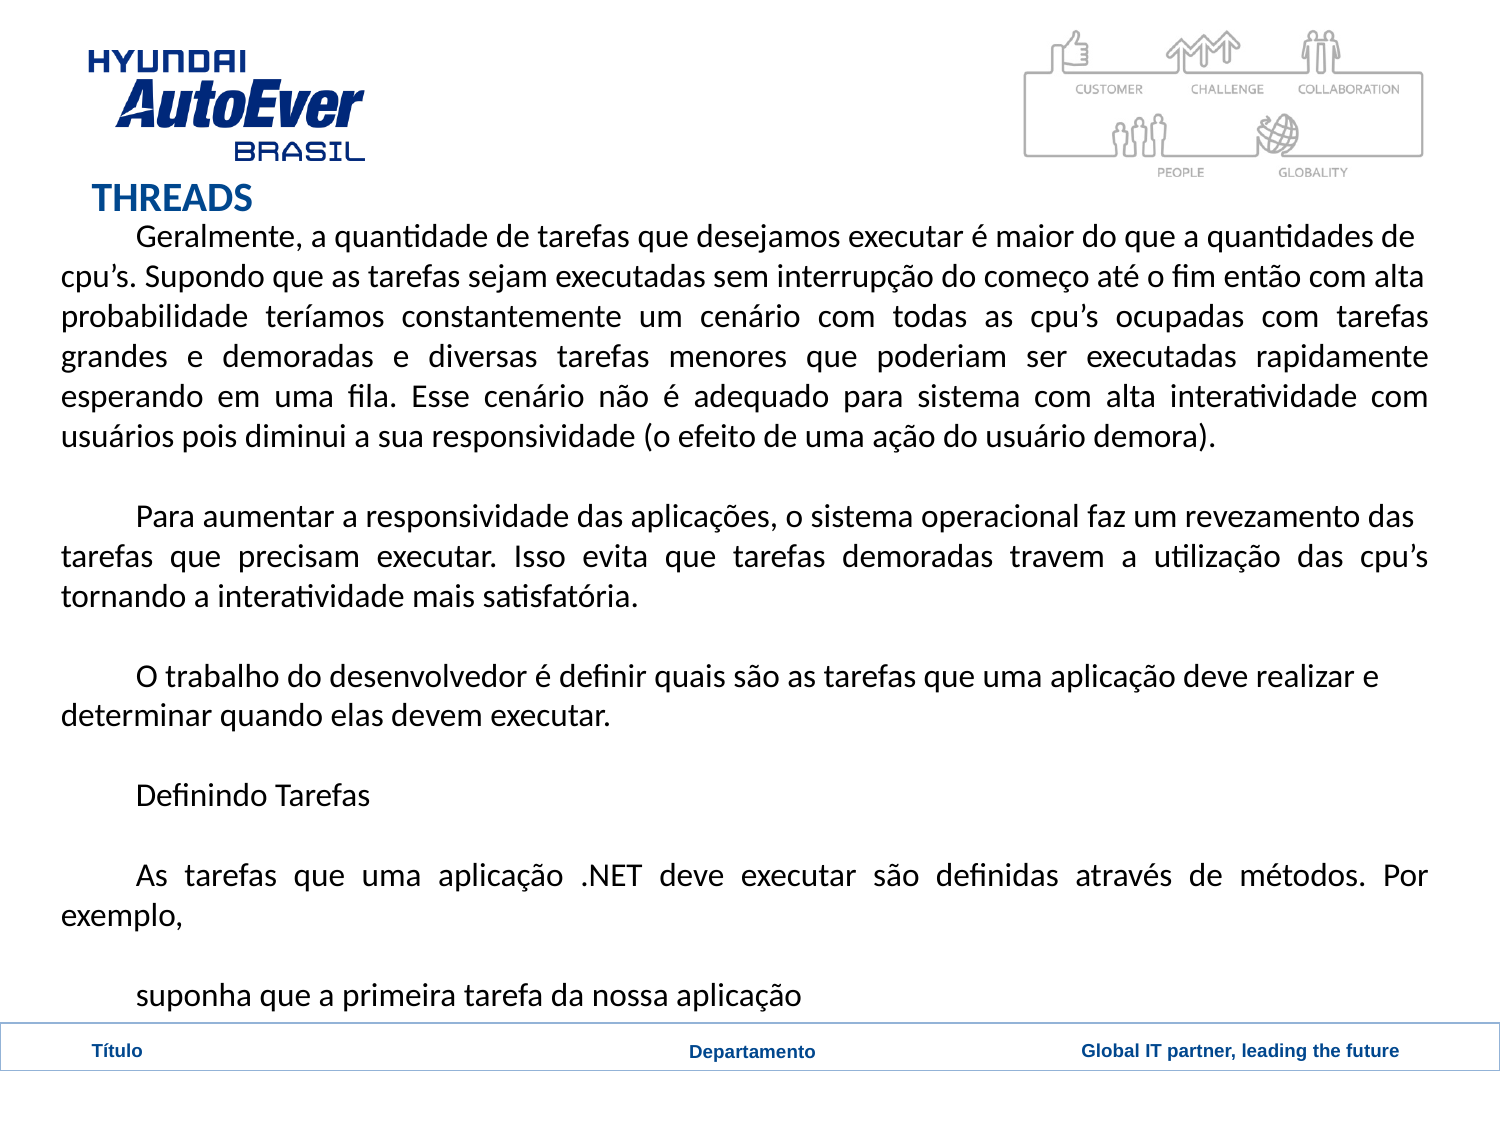

# THREADS
Geralmente, a quantidade de tarefas que desejamos executar é maior do que a quantidades de
cpu’s. Supondo que as tarefas sejam executadas sem interrupção do começo até o fim então com alta
probabilidade teríamos constantemente um cenário com todas as cpu’s ocupadas com tarefas grandes e demoradas e diversas tarefas menores que poderiam ser executadas rapidamente esperando em uma fila. Esse cenário não é adequado para sistema com alta interatividade com usuários pois diminui a sua responsividade (o efeito de uma ação do usuário demora).

Para aumentar a responsividade das aplicações, o sistema operacional faz um revezamento das
tarefas que precisam executar. Isso evita que tarefas demoradas travem a utilização das cpu’s tornando a interatividade mais satisfatória.

O trabalho do desenvolvedor é definir quais são as tarefas que uma aplicação deve realizar e
determinar quando elas devem executar.

Definindo Tarefas

As tarefas que uma aplicação .NET deve executar são definidas através de métodos. Por exemplo,

suponha que a primeira tarefa da nossa aplicação